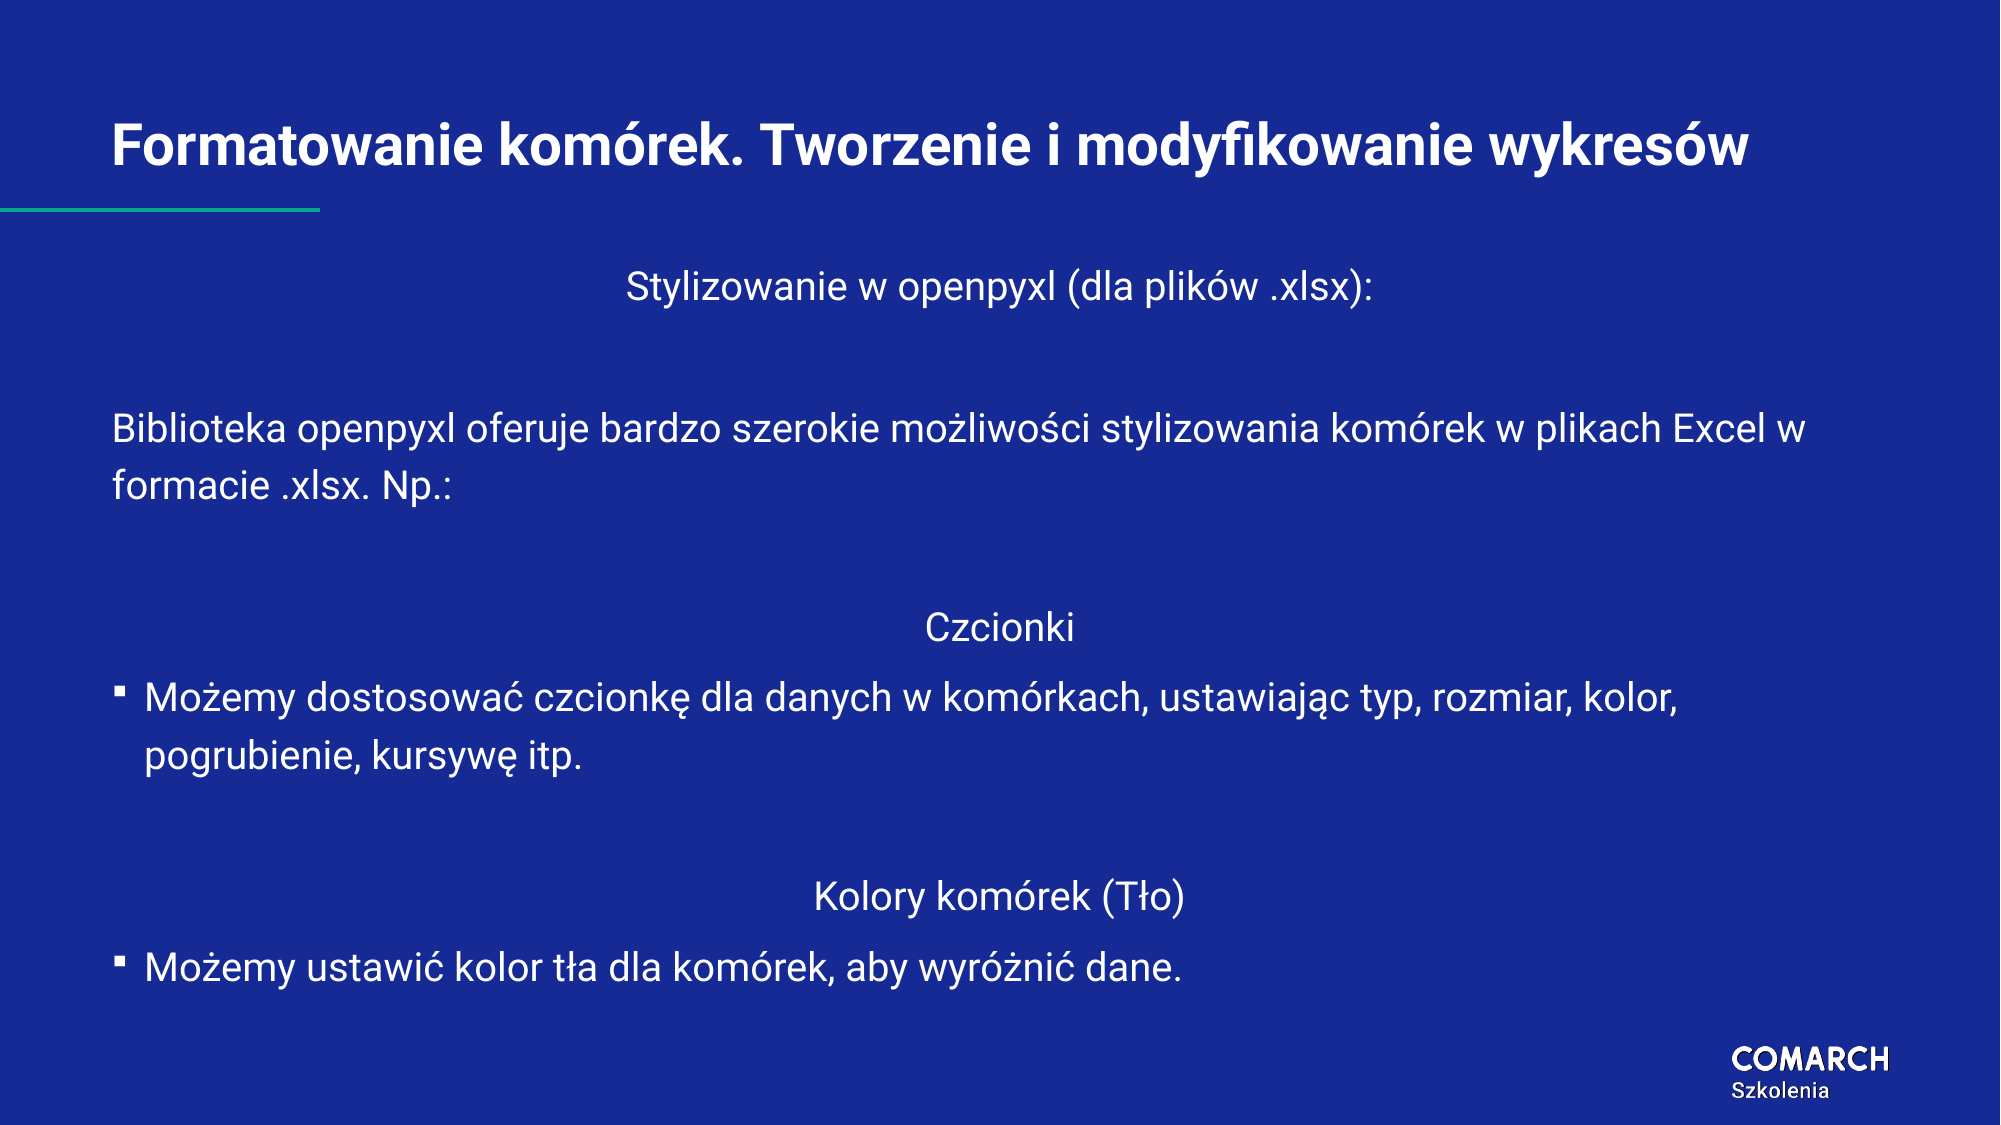

# Formatowanie komórek. Tworzenie i modyfikowanie wykresów
Stylizowanie w openpyxl (dla plików .xlsx):

Biblioteka openpyxl oferuje bardzo szerokie możliwości stylizowania komórek w plikach Excel w formacie .xlsx. Np.:

Czcionki
Możemy dostosować czcionkę dla danych w komórkach, ustawiając typ, rozmiar, kolor, pogrubienie, kursywę itp.

Kolory komórek (Tło)
Możemy ustawić kolor tła dla komórek, aby wyróżnić dane.